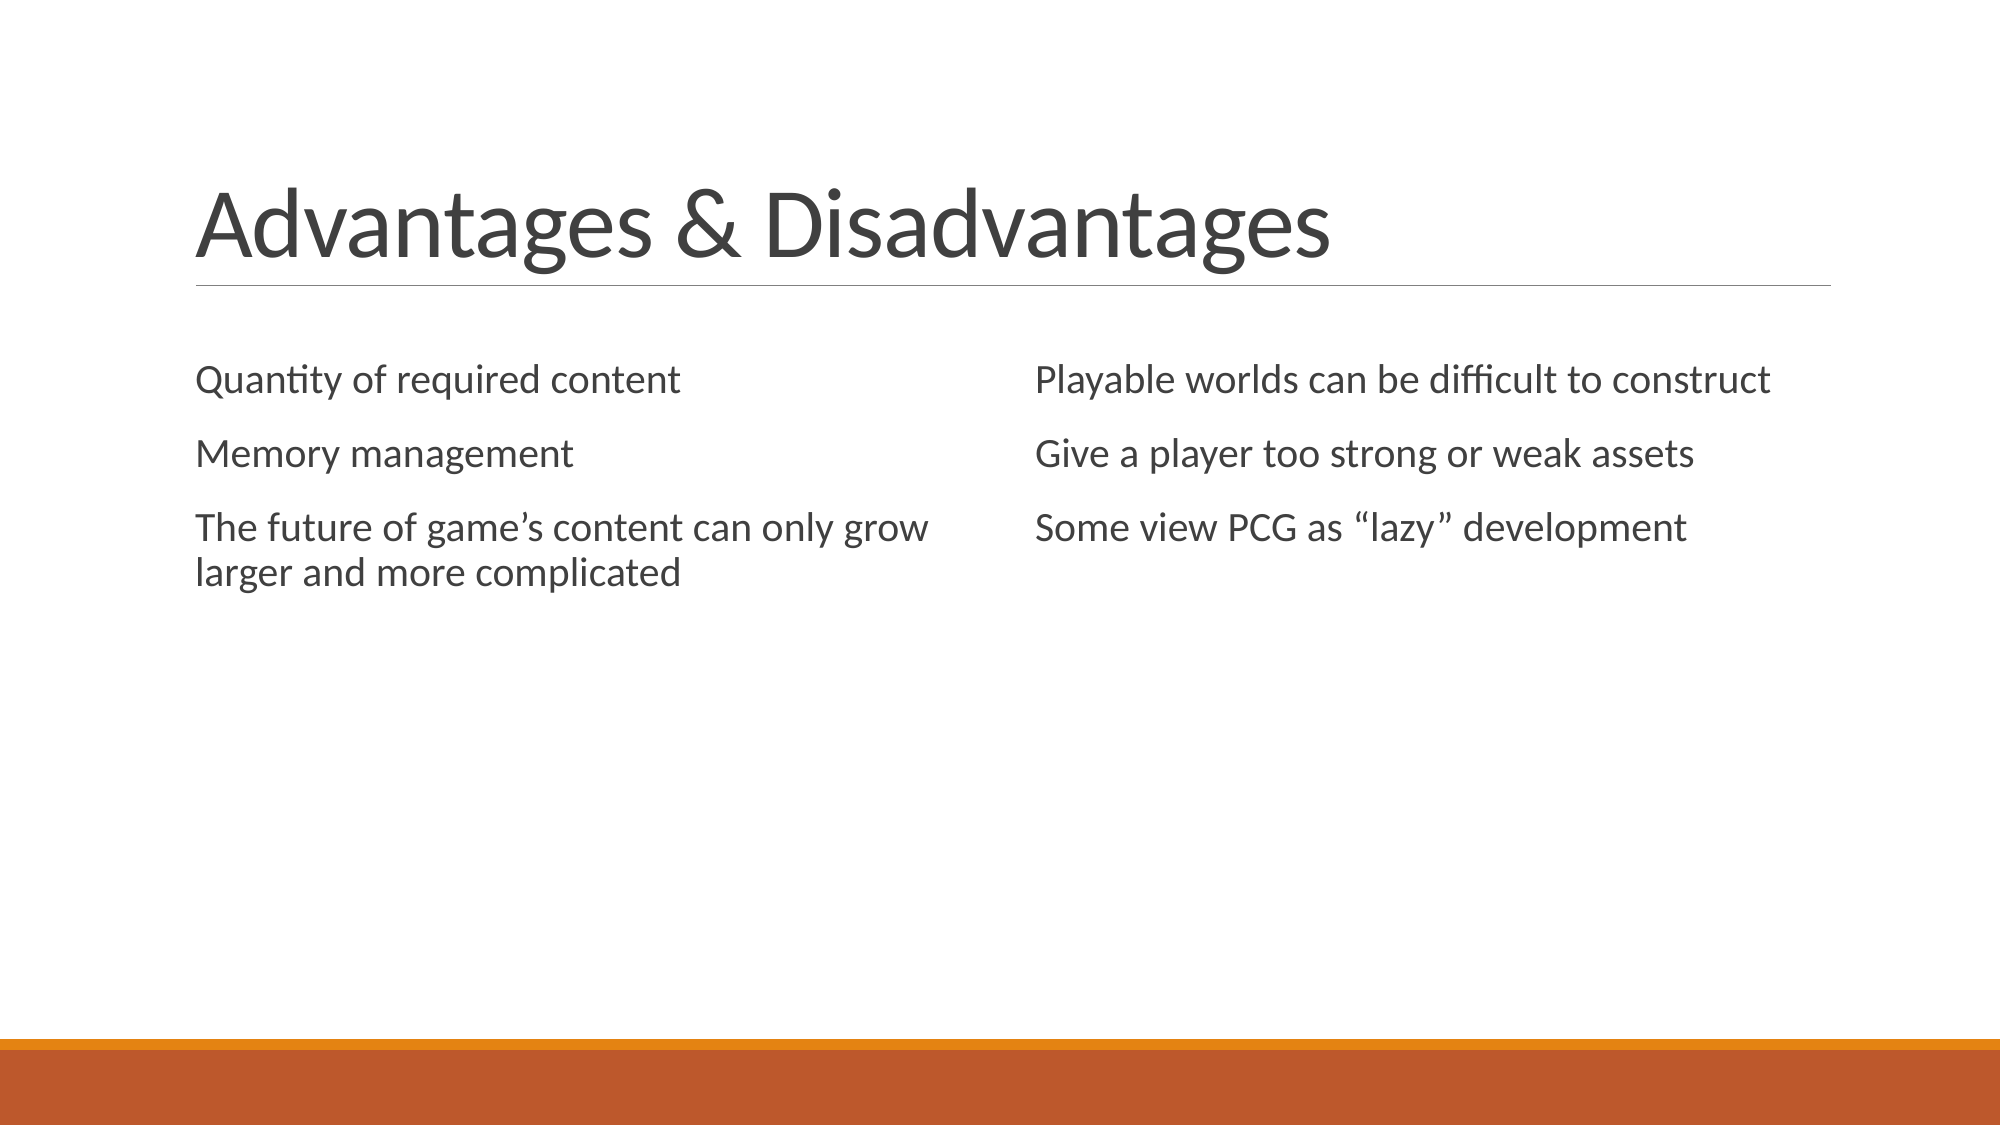

# Advantages & Disadvantages
Quantity of required content
Memory management
The future of game’s content can only grow larger and more complicated
Playable worlds can be difficult to construct
Give a player too strong or weak assets
Some view PCG as “lazy” development